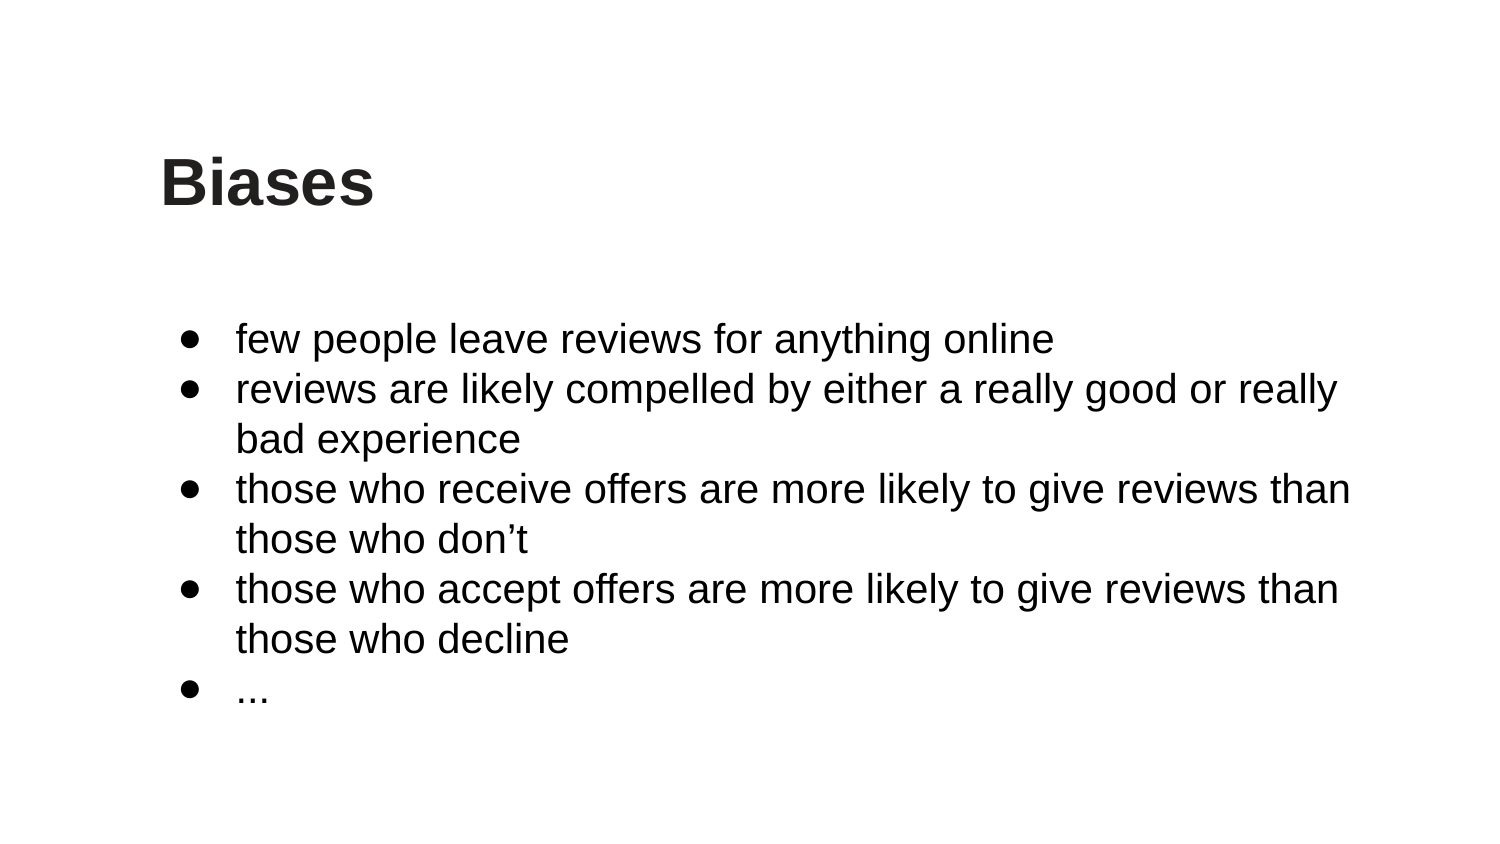

Biases
few people leave reviews for anything online
reviews are likely compelled by either a really good or really bad experience
those who receive offers are more likely to give reviews than those who don’t
those who accept offers are more likely to give reviews than those who decline
...